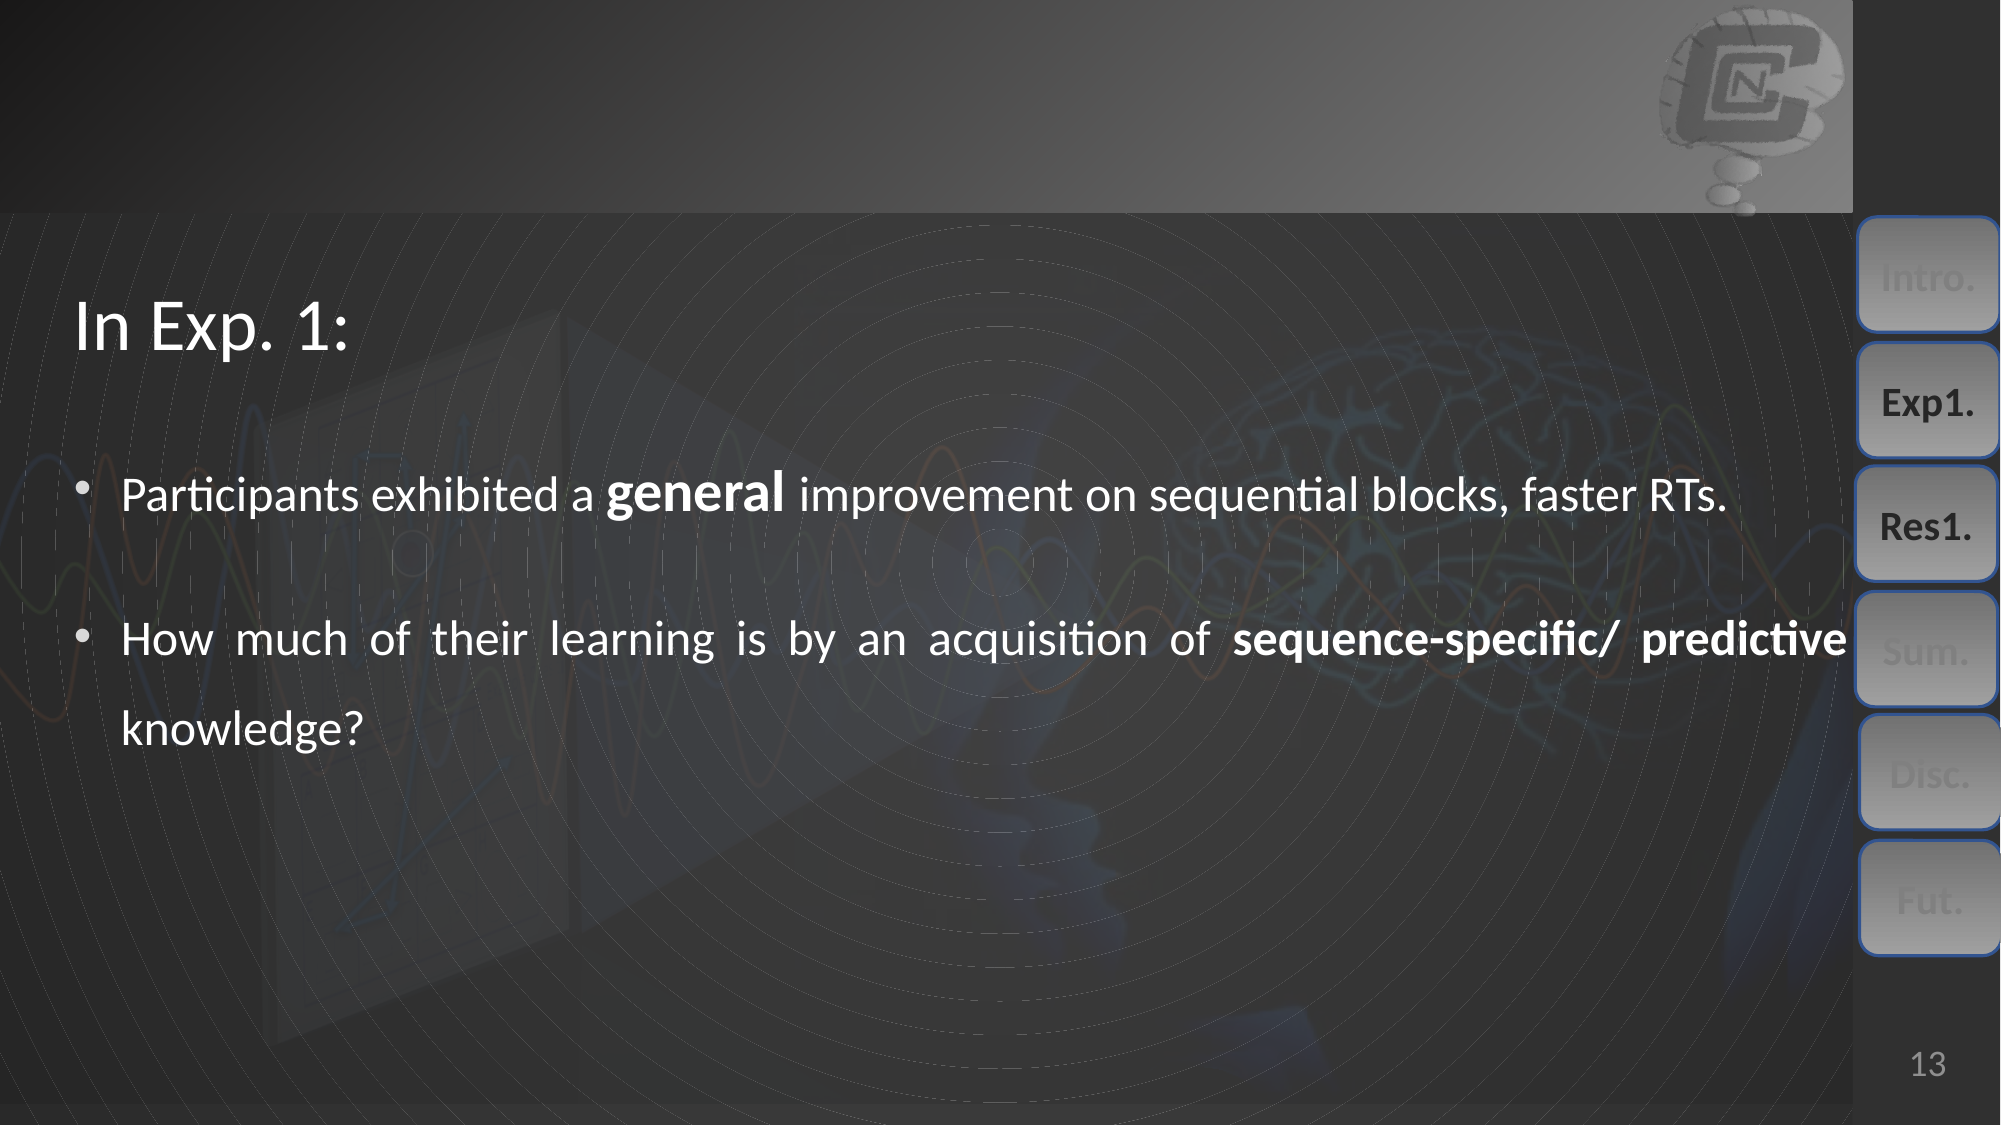

Intro.
In Exp. 1:

Participants exhibited a general improvement on sequential blocks, faster RTs.

How much of their learning is by an acquisition of sequence-specific/ predictive knowledge?
Exp1.
Res1.
Sum.
Disc.
Fut.
13